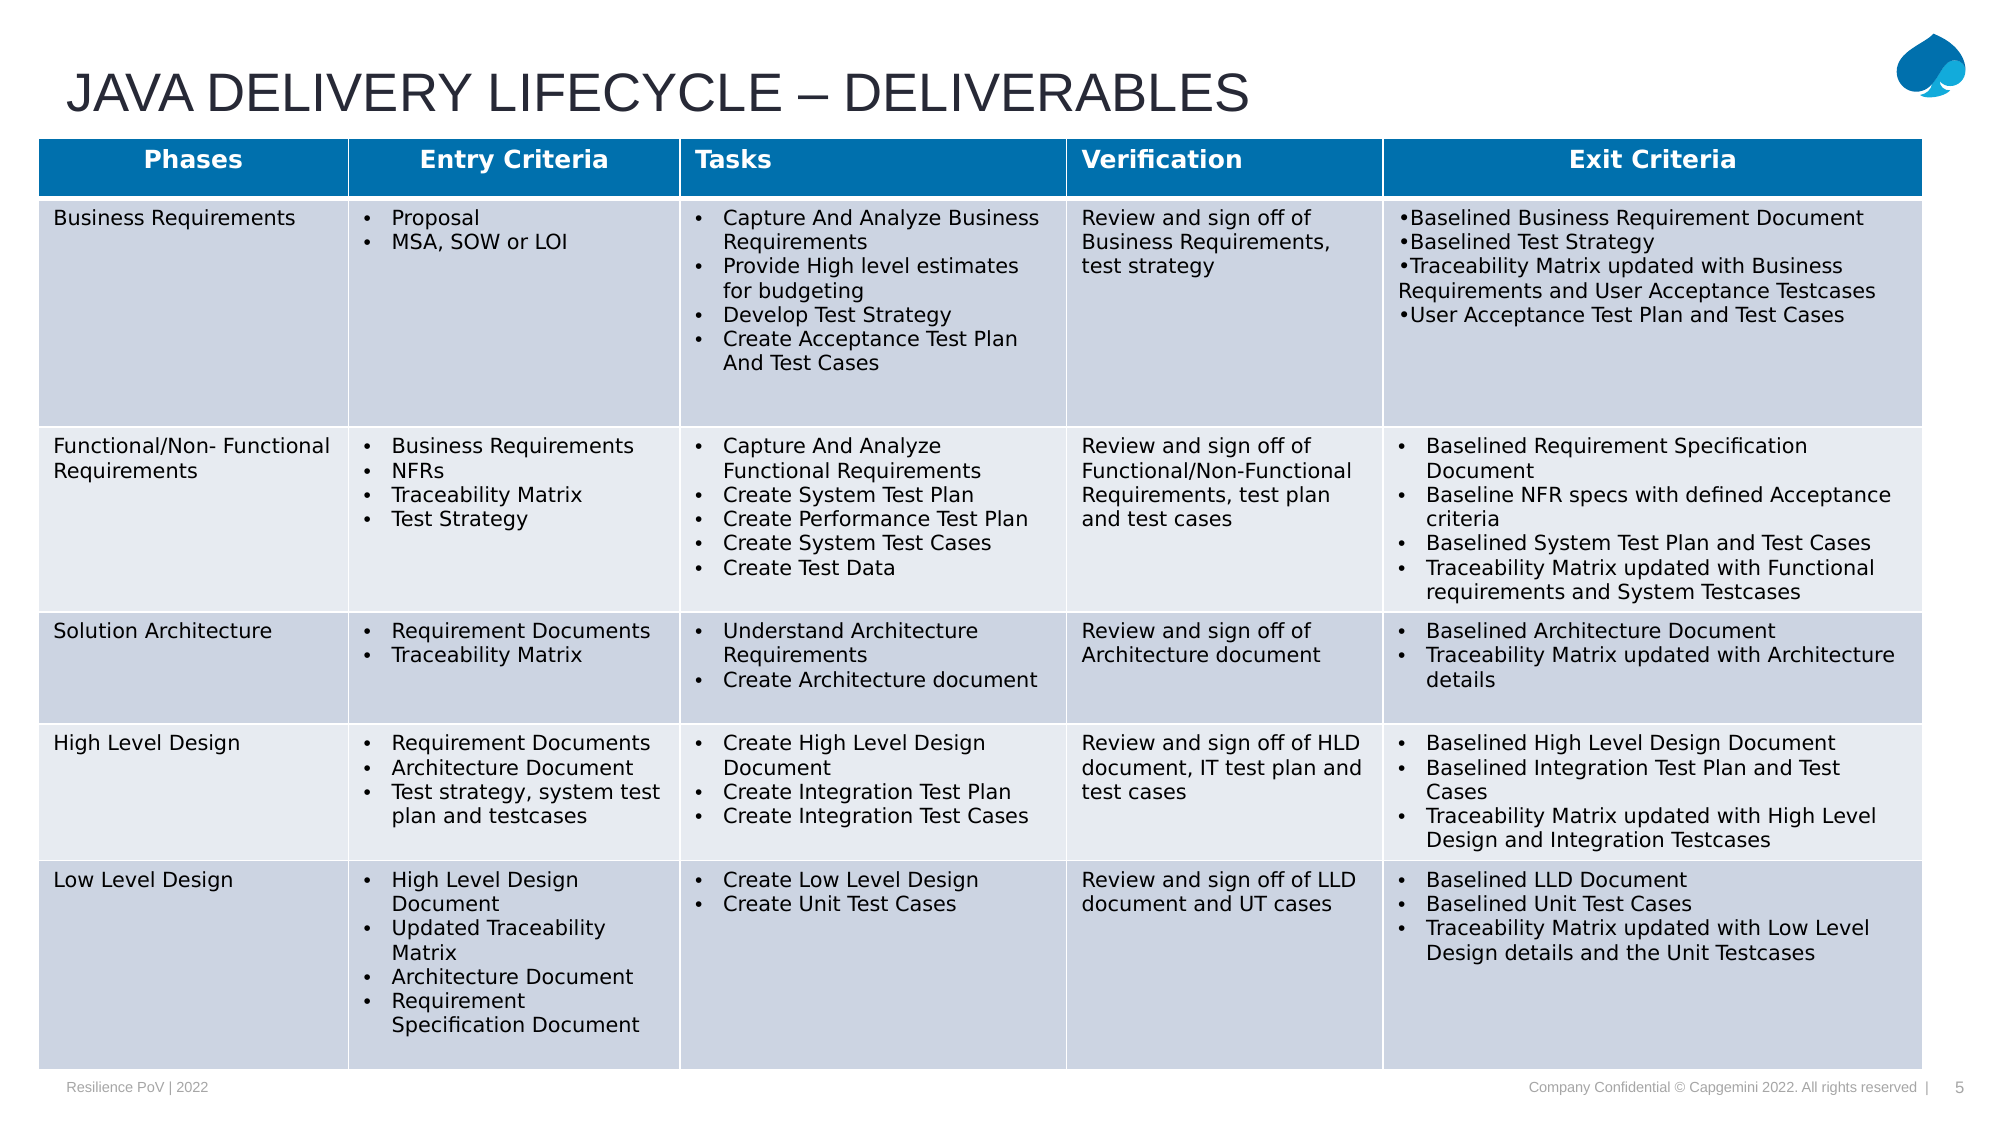

# JAVA DELIVERY LIFECYCLE – Deliverables

| Phases | Entry Criteria | Tasks | Verification | Exit Criteria |
| --- | --- | --- | --- | --- |
| Business Requirements | Proposal MSA, SOW or LOI | Capture And Analyze Business Requirements Provide High level estimates for budgeting Develop Test Strategy Create Acceptance Test Plan And Test Cases | Review and sign off of Business Requirements, test strategy | •Baselined Business Requirement Document •Baselined Test Strategy •Traceability Matrix updated with Business Requirements and User Acceptance Testcases •User Acceptance Test Plan and Test Cases |
| Functional/Non- Functional Requirements | Business Requirements NFRs Traceability Matrix Test Strategy | Capture And Analyze Functional Requirements Create System Test Plan Create Performance Test Plan Create System Test Cases Create Test Data | Review and sign off of Functional/Non-Functional Requirements, test plan and test cases | Baselined Requirement Specification Document Baseline NFR specs with defined Acceptance criteria Baselined System Test Plan and Test Cases Traceability Matrix updated with Functional requirements and System Testcases |
| Solution Architecture | Requirement Documents Traceability Matrix | Understand Architecture Requirements Create Architecture document | Review and sign off of Architecture document | Baselined Architecture Document  Traceability Matrix updated with Architecture details |
| High Level Design | Requirement Documents Architecture Document Test strategy, system test plan and testcases | Create High Level Design Document Create Integration Test Plan Create Integration Test Cases | Review and sign off of HLD document, IT test plan and test cases | Baselined High Level Design Document Baselined Integration Test Plan and Test Cases Traceability Matrix updated with High Level Design and Integration Testcases |
| Low Level Design | High Level Design Document Updated Traceability Matrix Architecture Document  Requirement Specification Document | Create Low Level Design Create Unit Test Cases | Review and sign off of LLD document and UT cases | Baselined LLD Document Baselined Unit Test Cases Traceability Matrix updated with Low Level Design details and the Unit Testcases |